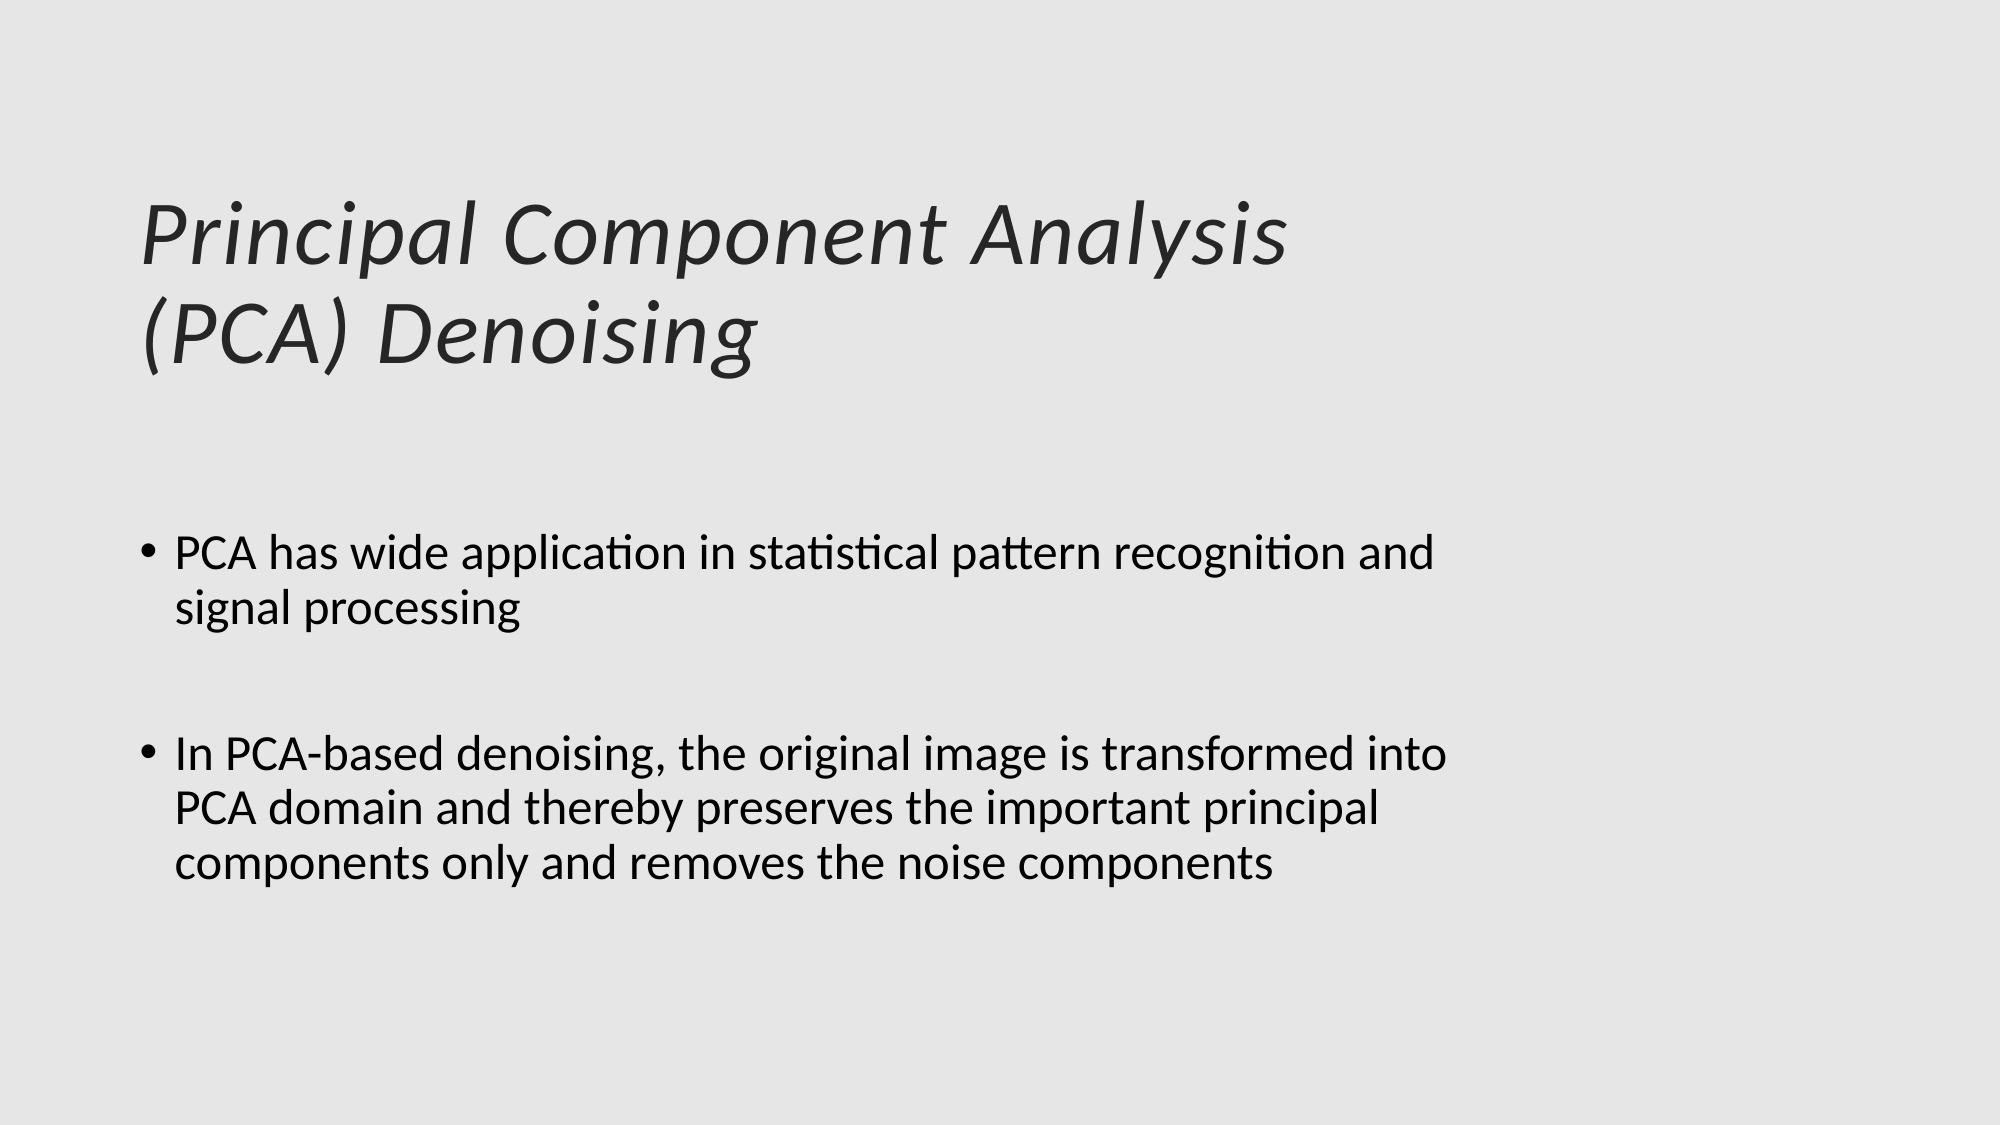

# Principal Component Analysis (PCA) Denoising
PCA has wide application in statistical pattern recognition and signal processing

In PCA-based denoising, the original image is transformed into PCA domain and thereby preserves the important principal components only and removes the noise components